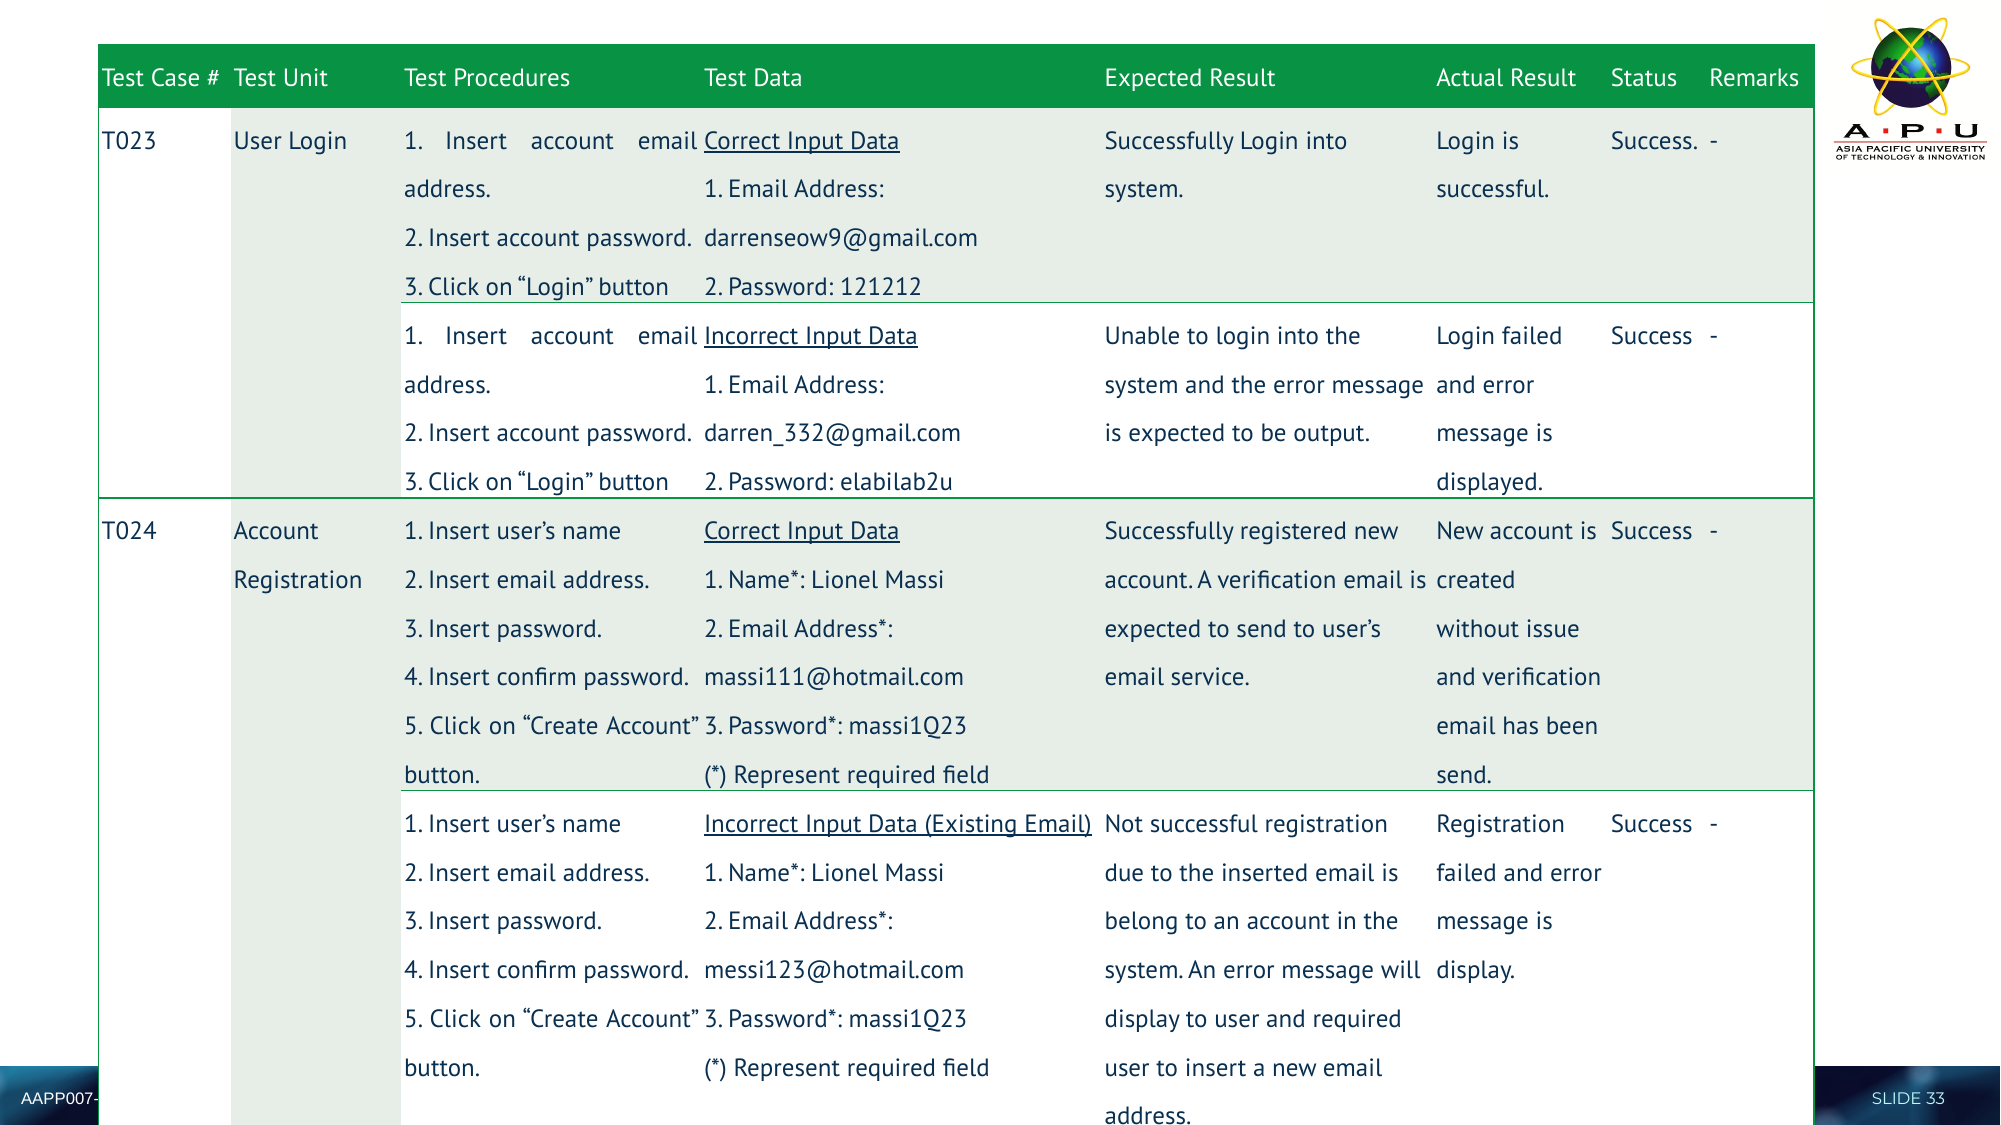

| Test Case # | Test Unit | Test Procedures | Test Data | Expected Result | Actual Result | Status | Remarks |
| --- | --- | --- | --- | --- | --- | --- | --- |
| T023 | User Login | 1. Insert account email address. 2. Insert account password. 3. Click on “Login” button | Correct Input Data 1. Email Address: darrenseow9@gmail.com 2. Password: 121212 | Successfully Login into system. | Login is successful. | Success. | - |
|  |  | 1. Insert account email address. 2. Insert account password. 3. Click on “Login” button | Incorrect Input Data 1. Email Address: darren\_332@gmail.com 2. Password: elabilab2u | Unable to login into the system and the error message is expected to be output. | Login failed and error message is displayed. | Success | - |
| T024 | Account Registration | 1. Insert user’s name 2. Insert email address. 3. Insert password. 4. Insert confirm password. 5. Click on “Create Account” button. | Correct Input Data 1. Name\*: Lionel Massi 2. Email Address\*: massi111@hotmail.com 3. Password\*: massi1Q23 (\*) Represent required field | Successfully registered new account. A verification email is expected to send to user’s email service. | New account is created without issue and verification email has been send. | Success | - |
|  |  | 1. Insert user’s name 2. Insert email address. 3. Insert password. 4. Insert confirm password. 5. Click on “Create Account” button. | Incorrect Input Data (Existing Email) 1. Name\*: Lionel Massi 2. Email Address\*: messi123@hotmail.com 3. Password\*: massi1Q23 (\*) Represent required field | Not successful registration due to the inserted email is belong to an account in the system. An error message will display to user and required user to insert a new email address. | Registration failed and error message is display. | Success | - |